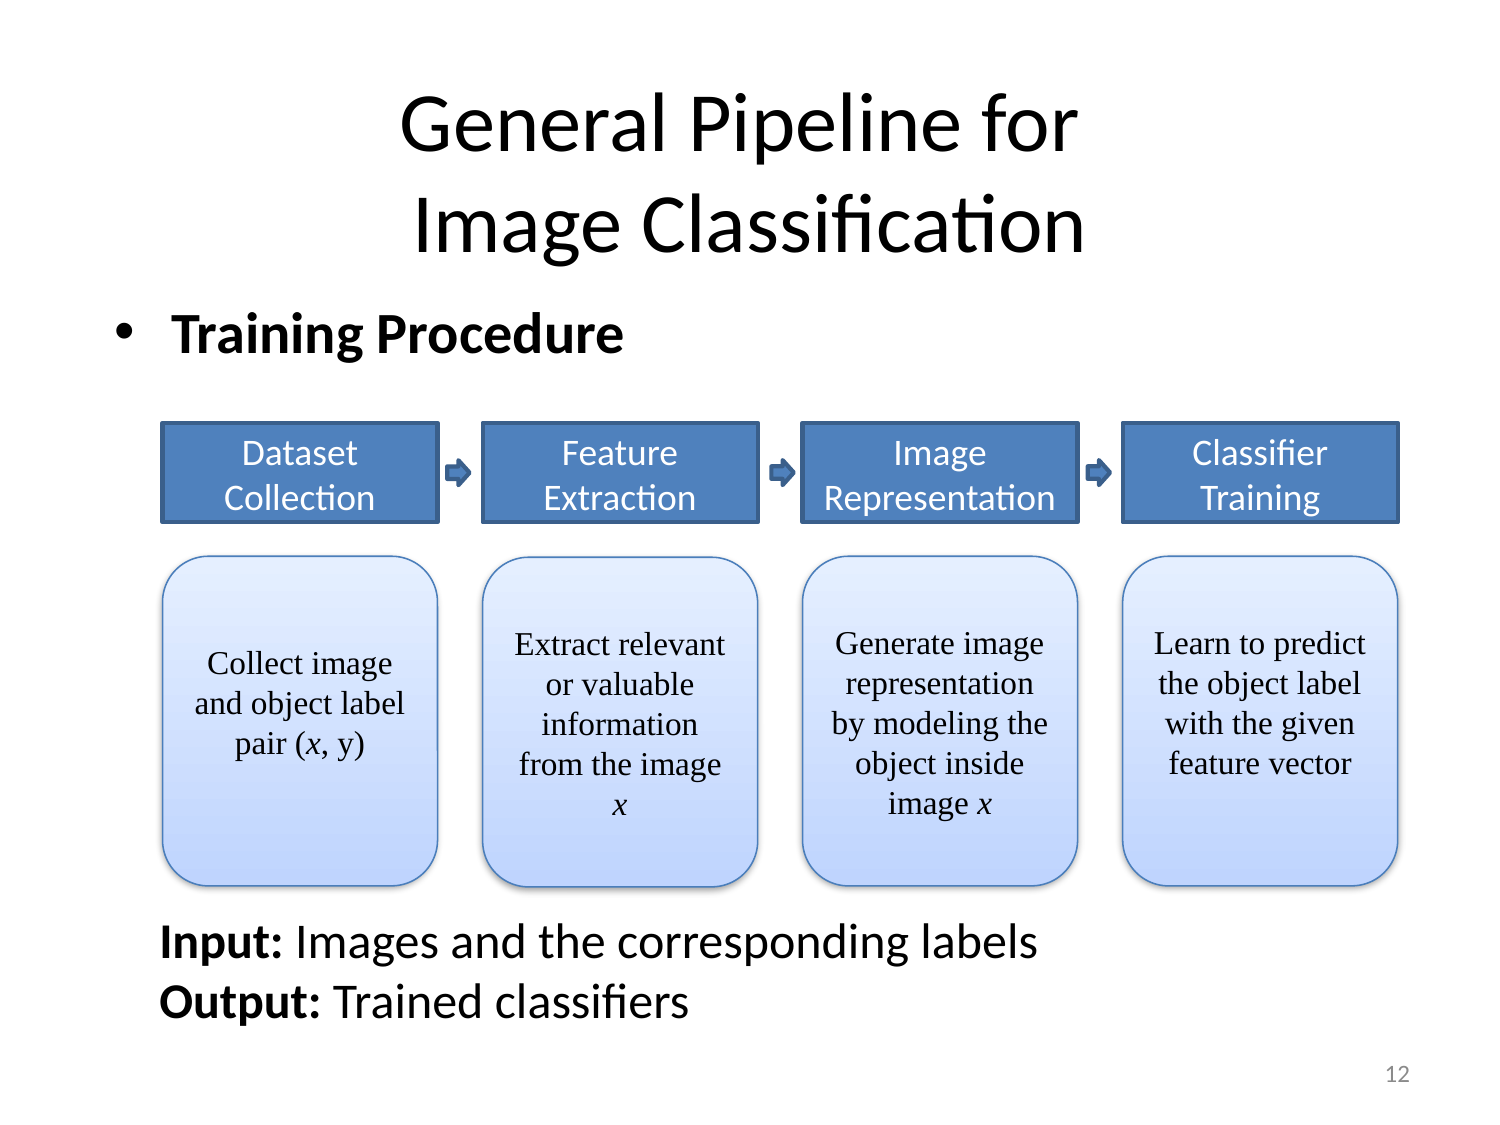

# General Pipeline for Image Classification

Training Procedure

Dataset Collection
Classifier Training
Image Representation
Feature Extraction

Generate image representation by modeling the object inside image x
Learn to predict the object label with the given feature vector

Collect image and object label pair (x, y)

Extract relevant or valuable information from the image x

Input: Images and the corresponding labels
Output: Trained classifiers
12